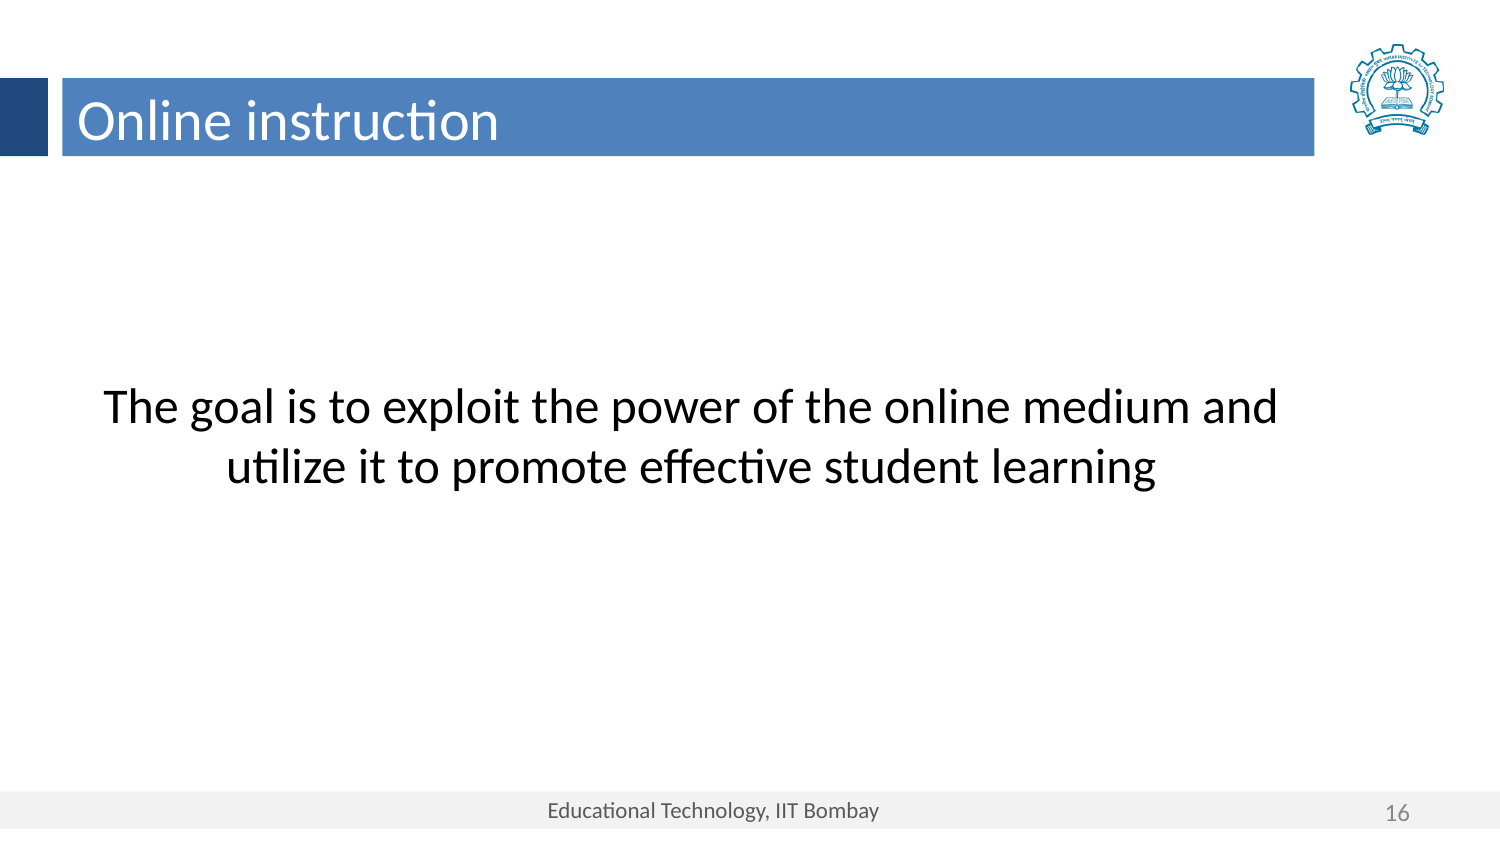

Online instruction

The goal is to exploit the power of the online medium and utilize it to promote effective student learning

16